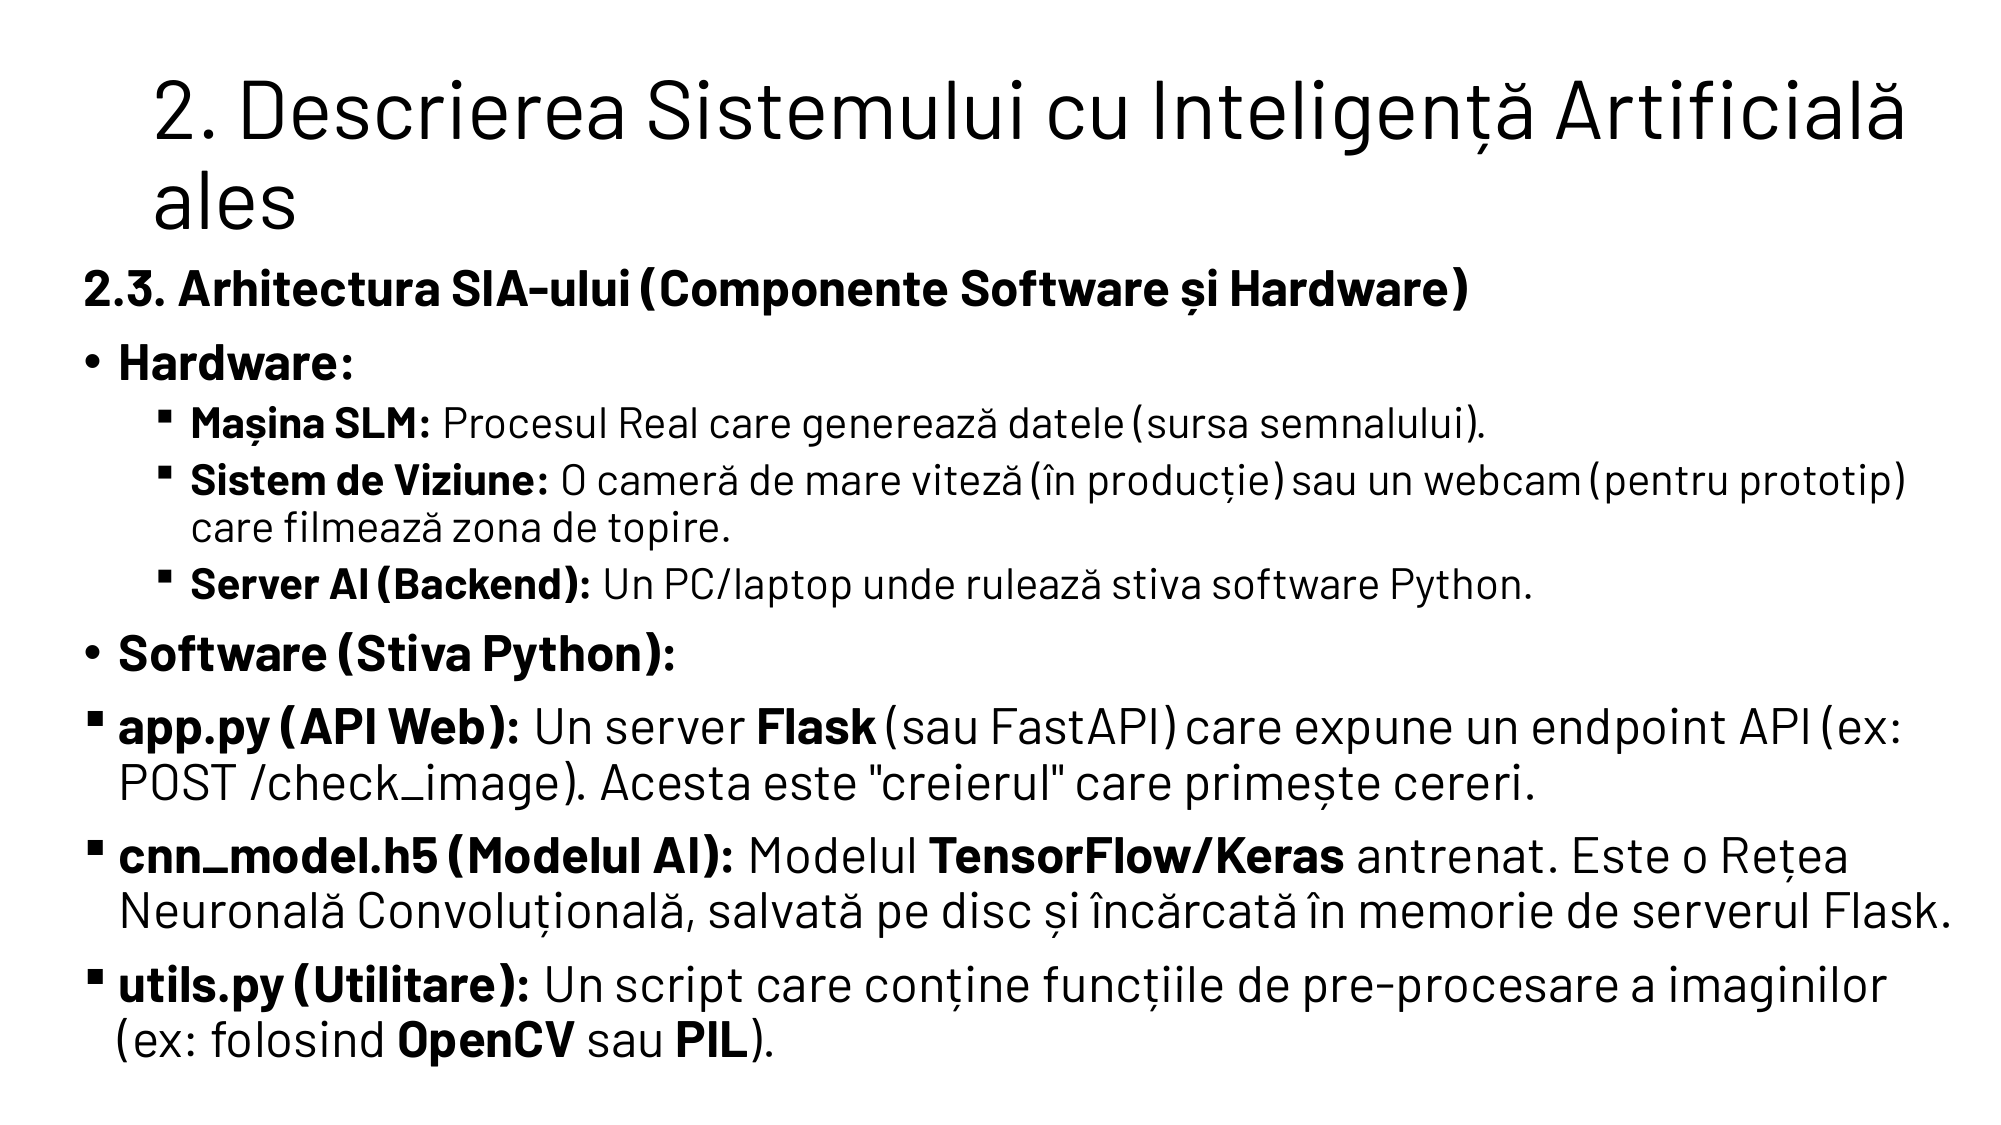

# 2. Descrierea Sistemului cu Inteligență Artificială ales
2.3. Arhitectura SIA-ului (Componente Software și Hardware)
Hardware:
Mașina SLM: Procesul Real care generează datele (sursa semnalului).
Sistem de Viziune: O cameră de mare viteză (în producție) sau un webcam (pentru prototip) care filmează zona de topire.
Server AI (Backend): Un PC/laptop unde rulează stiva software Python.
Software (Stiva Python):
app.py (API Web): Un server Flask (sau FastAPI) care expune un endpoint API (ex: POST /check_image). Acesta este "creierul" care primește cereri.
cnn_model.h5 (Modelul AI): Modelul TensorFlow/Keras antrenat. Este o Rețea Neuronală Convoluțională, salvată pe disc și încărcată în memorie de serverul Flask.
utils.py (Utilitare): Un script care conține funcțiile de pre-procesare a imaginilor (ex: folosind OpenCV sau PIL).